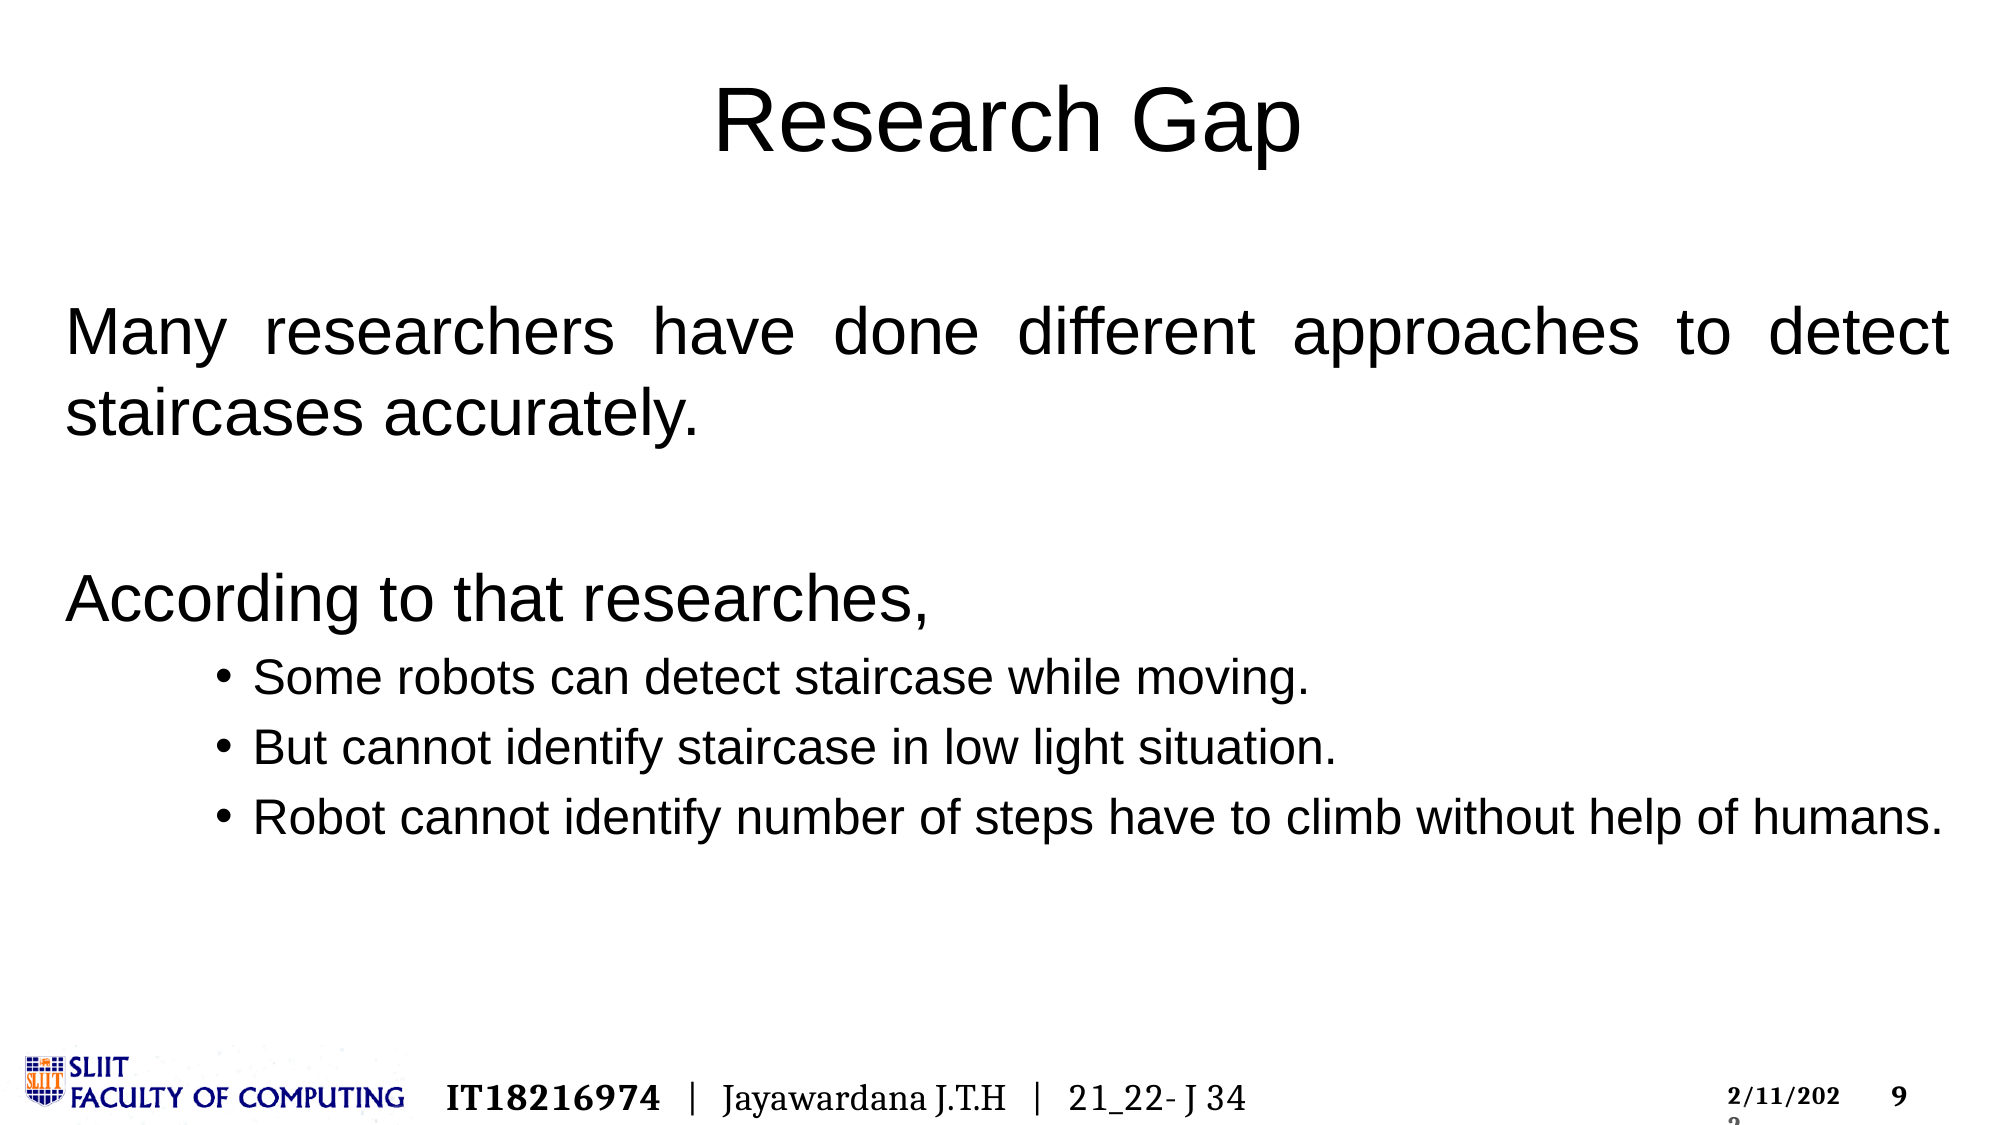

# Research Gap

Many researchers have done different approaches to detect staircases accurately.

According to that researches,
Some robots can detect staircase while moving.
But cannot identify staircase in low light situation.
Robot cannot identify number of steps have to climb without help of humans.